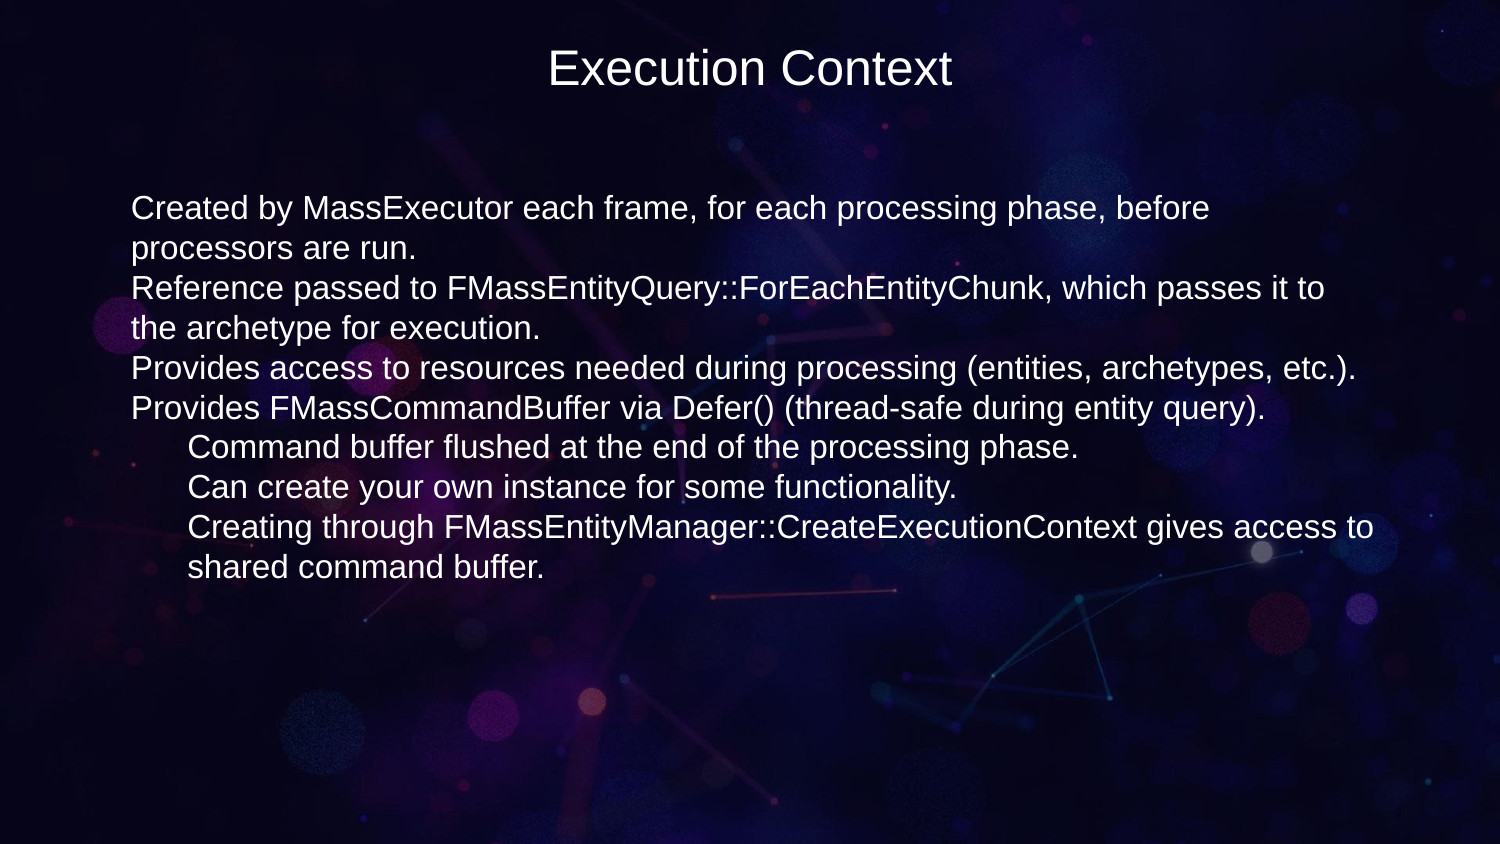

Execution Context
Created by MassExecutor each frame, for each processing phase, before processors are run.
Reference passed to FMassEntityQuery::ForEachEntityChunk, which passes it to the archetype for execution.
Provides access to resources needed during processing (entities, archetypes, etc.).
Provides FMassCommandBuffer via Defer() (thread-safe during entity query).
Command buffer flushed at the end of the processing phase.
Can create your own instance for some functionality.
Creating through FMassEntityManager::CreateExecutionContext gives access to shared command buffer.